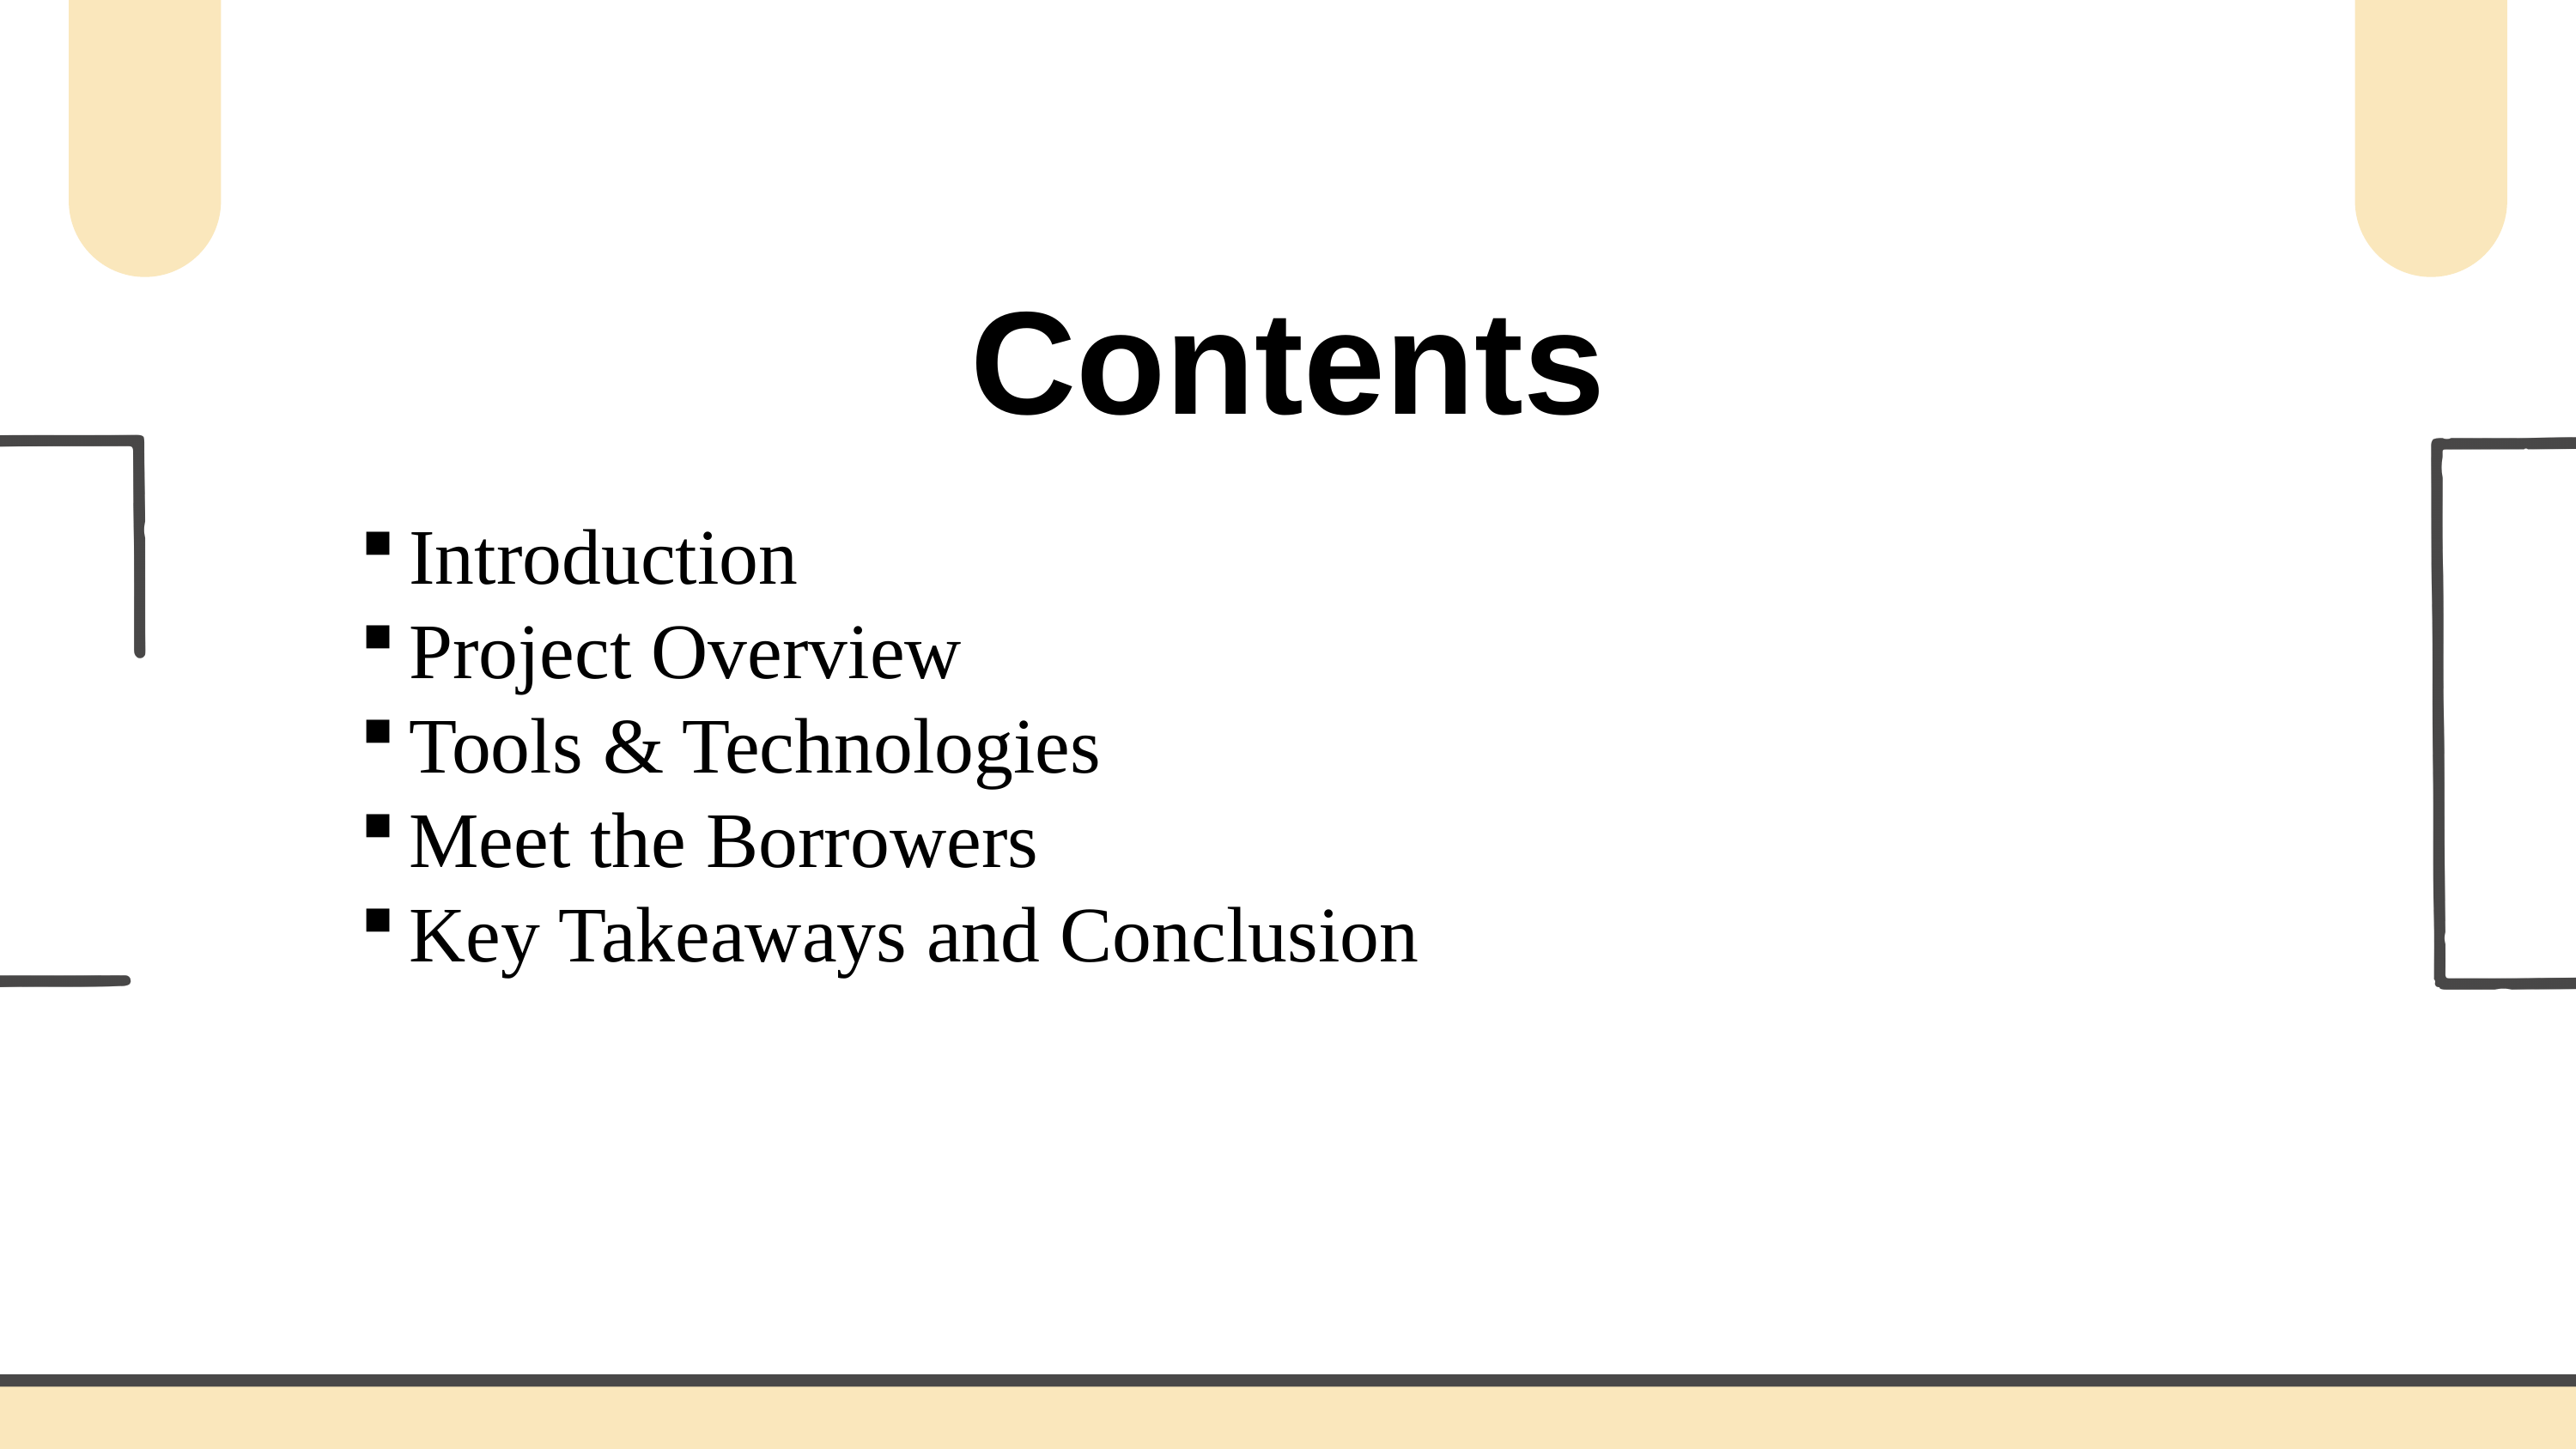

Contents

Introduction
Project Overview
Tools & Technologies
Meet the Borrowers
Key Takeaways and Conclusion